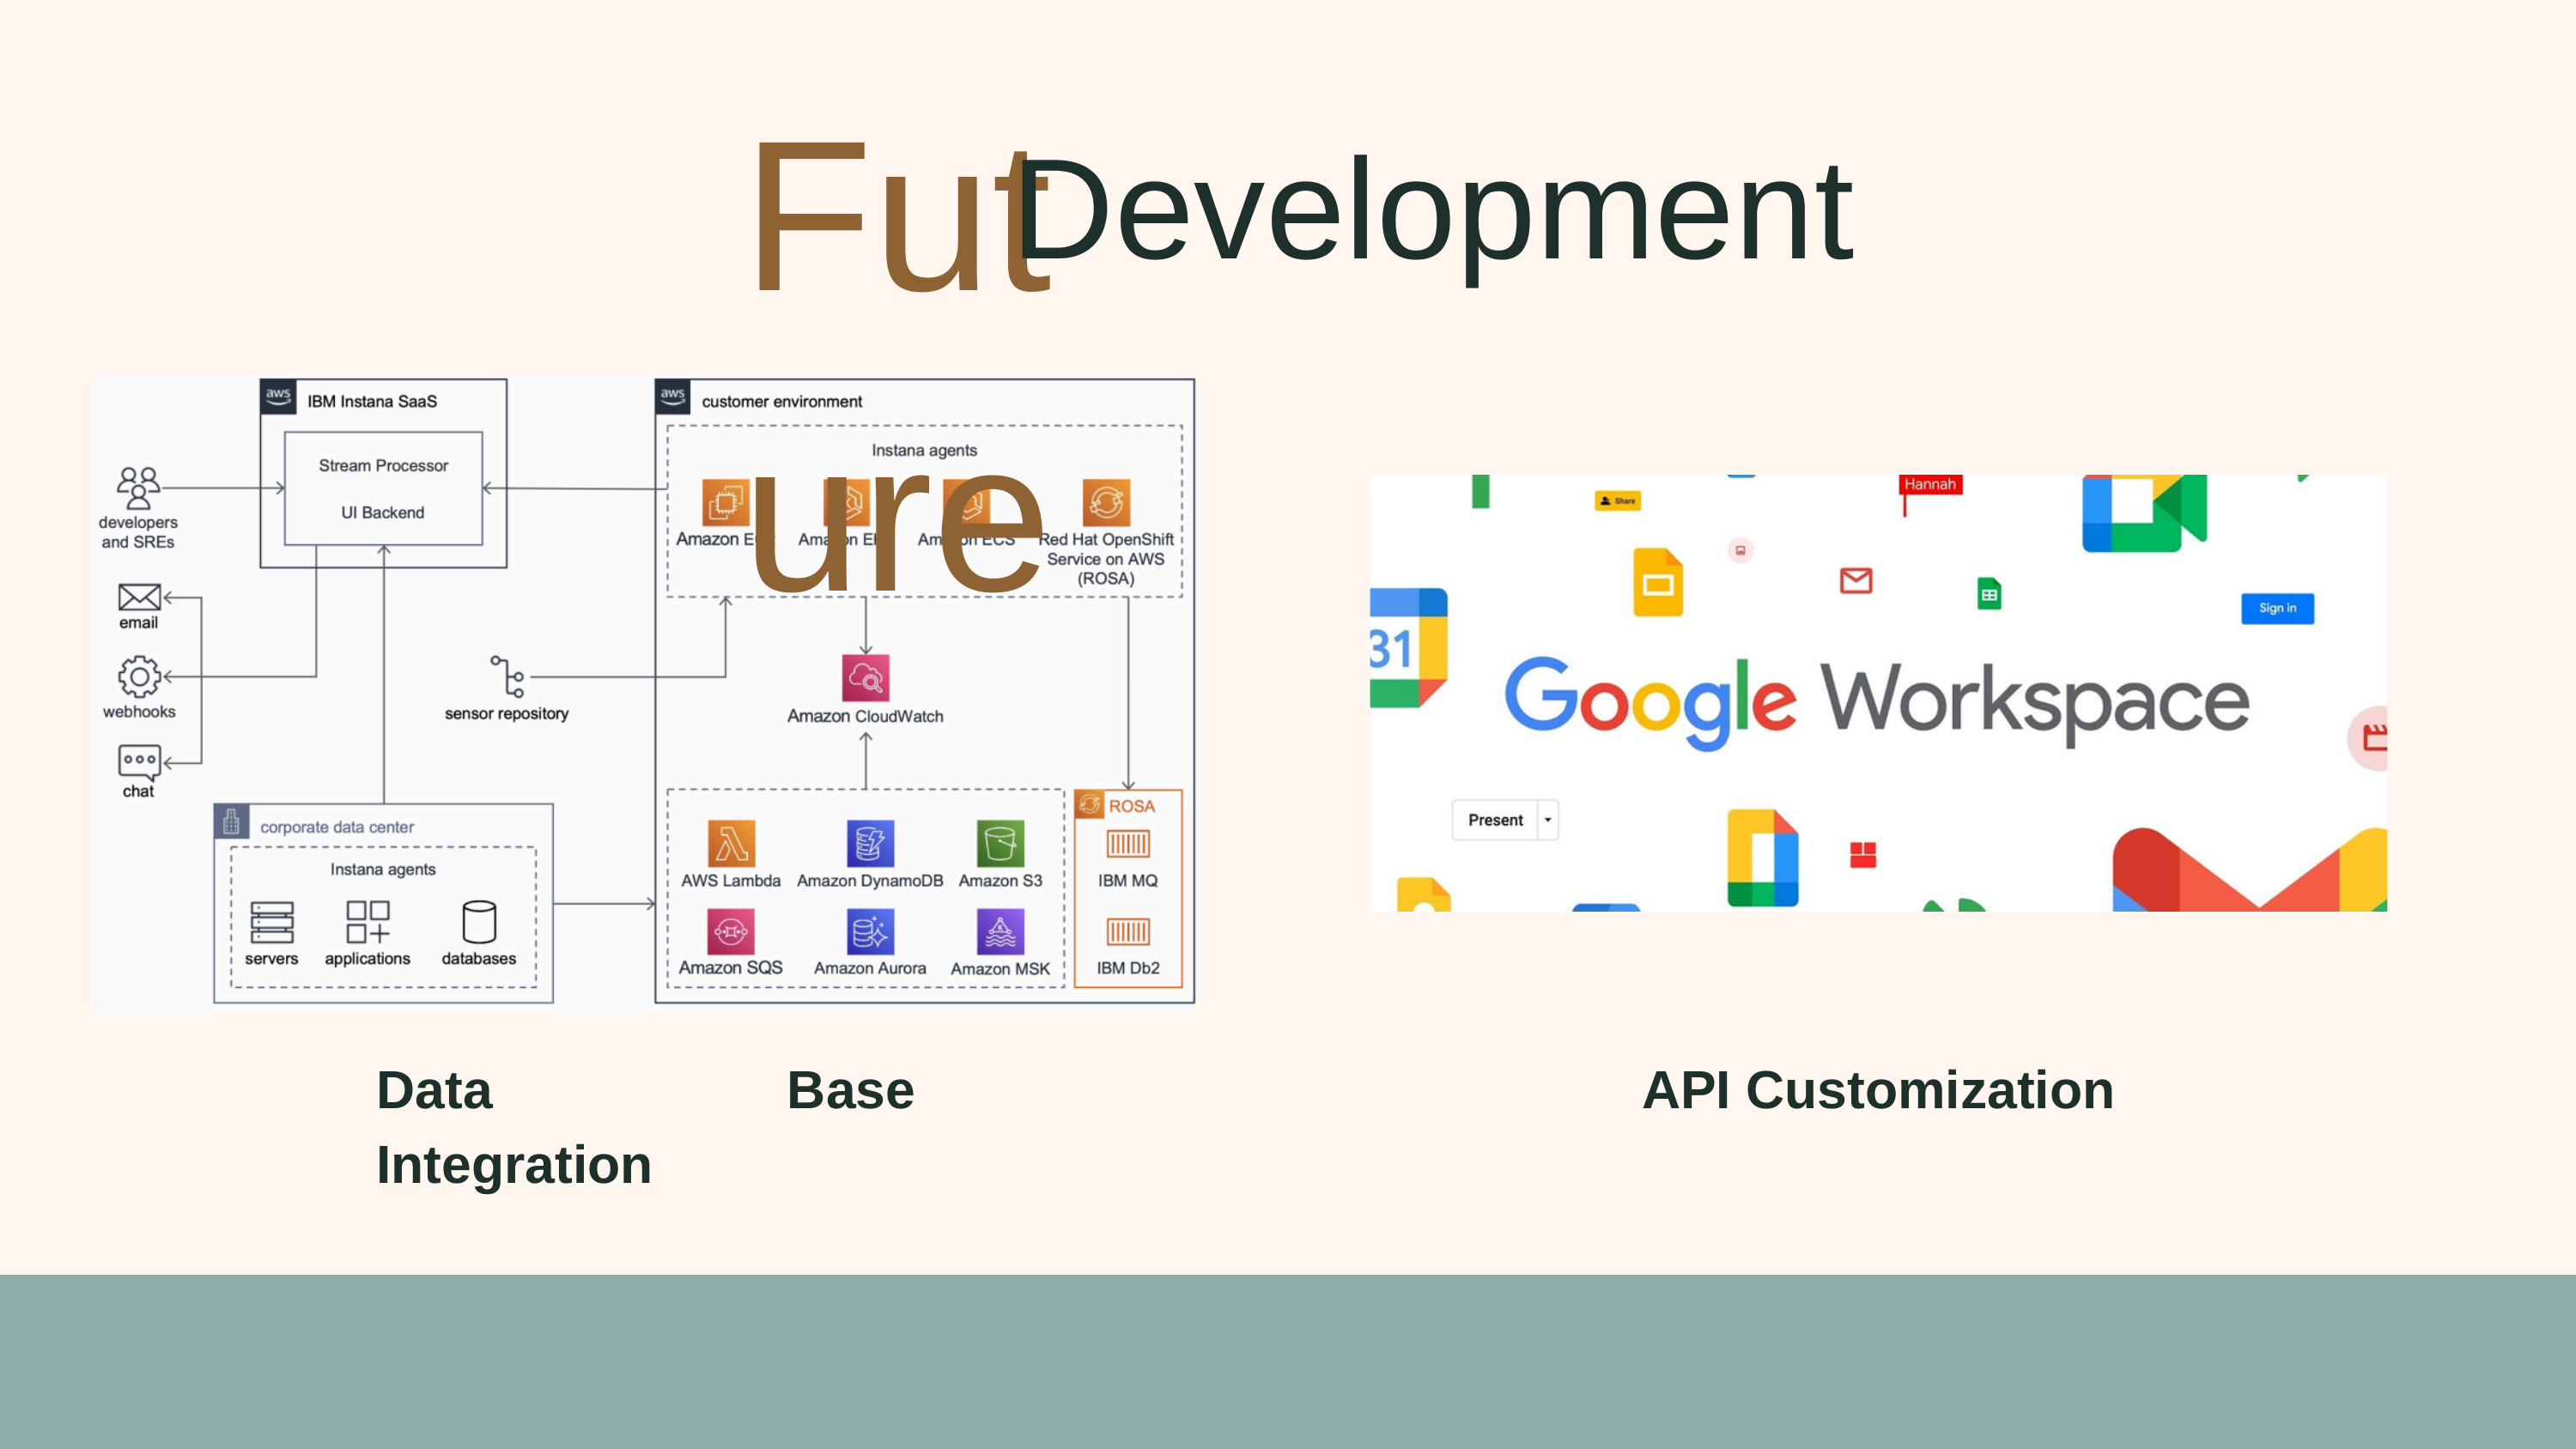

Future
Development

Data Base Integration
API Customization